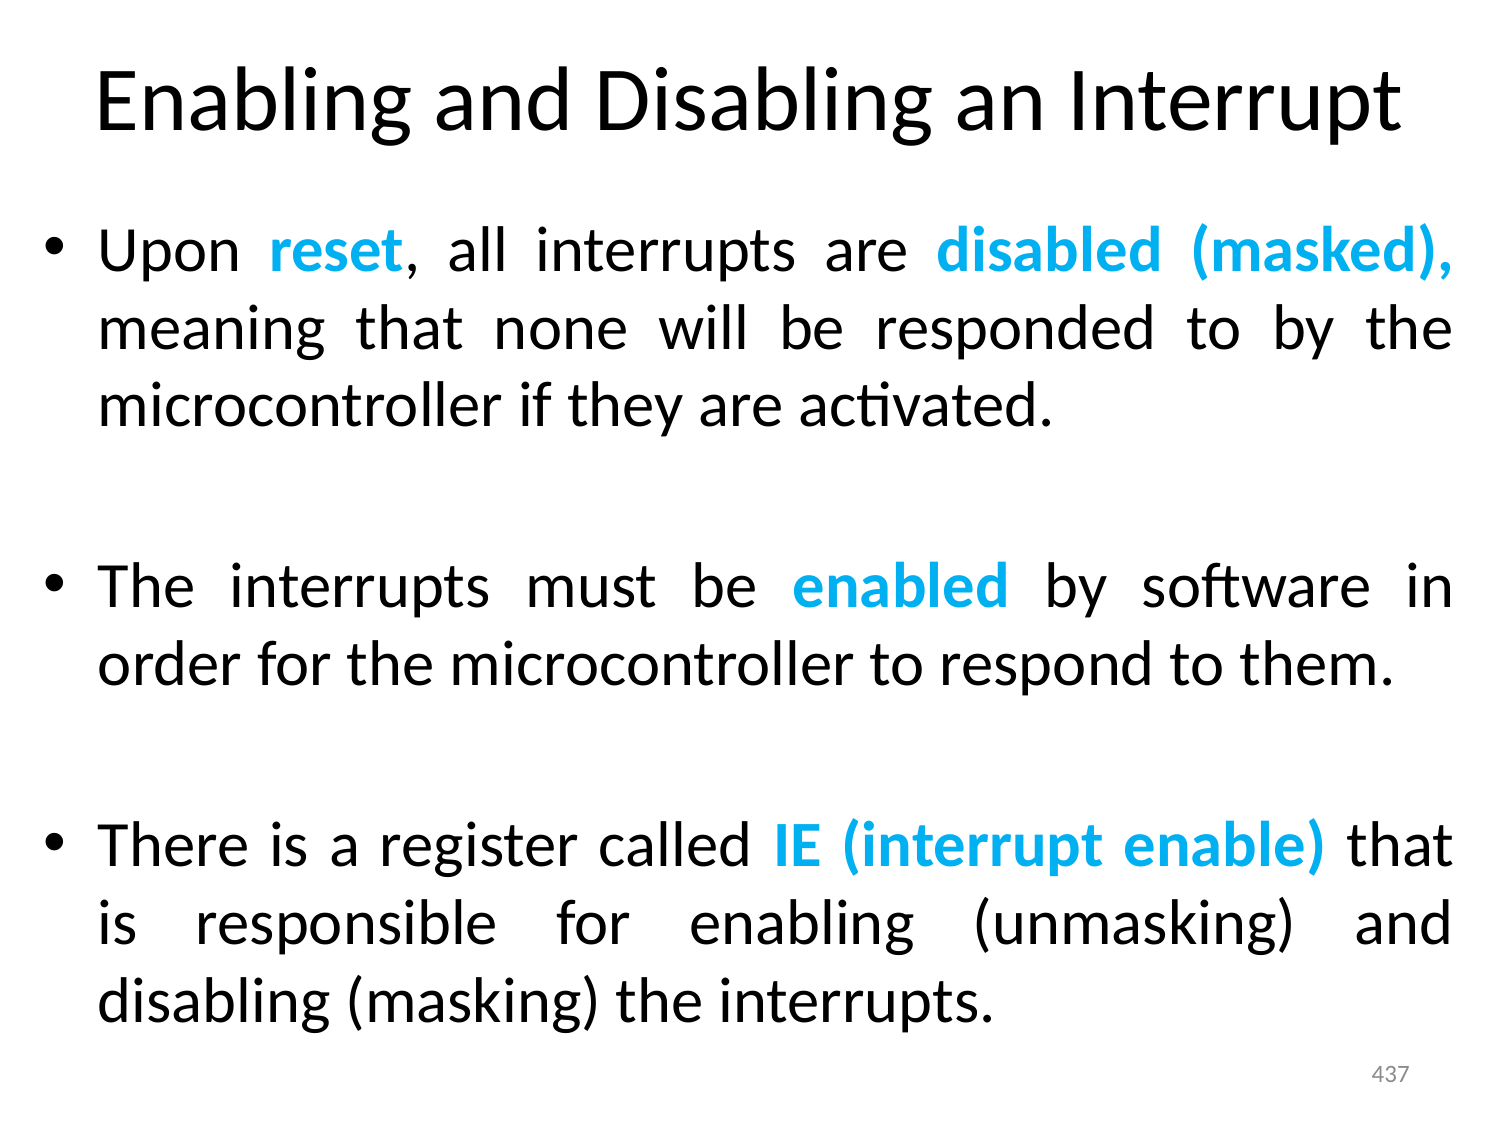

# Enabling and Disabling an Interrupt
Upon reset, all interrupts are disabled (masked), meaning that none will be responded to by the microcontroller if they are activated.

The interrupts must be enabled by software in order for the microcontroller to respond to them.

There is a register called IE (interrupt enable) that is responsible for enabling (unmasking) and disabling (masking) the interrupts.
437